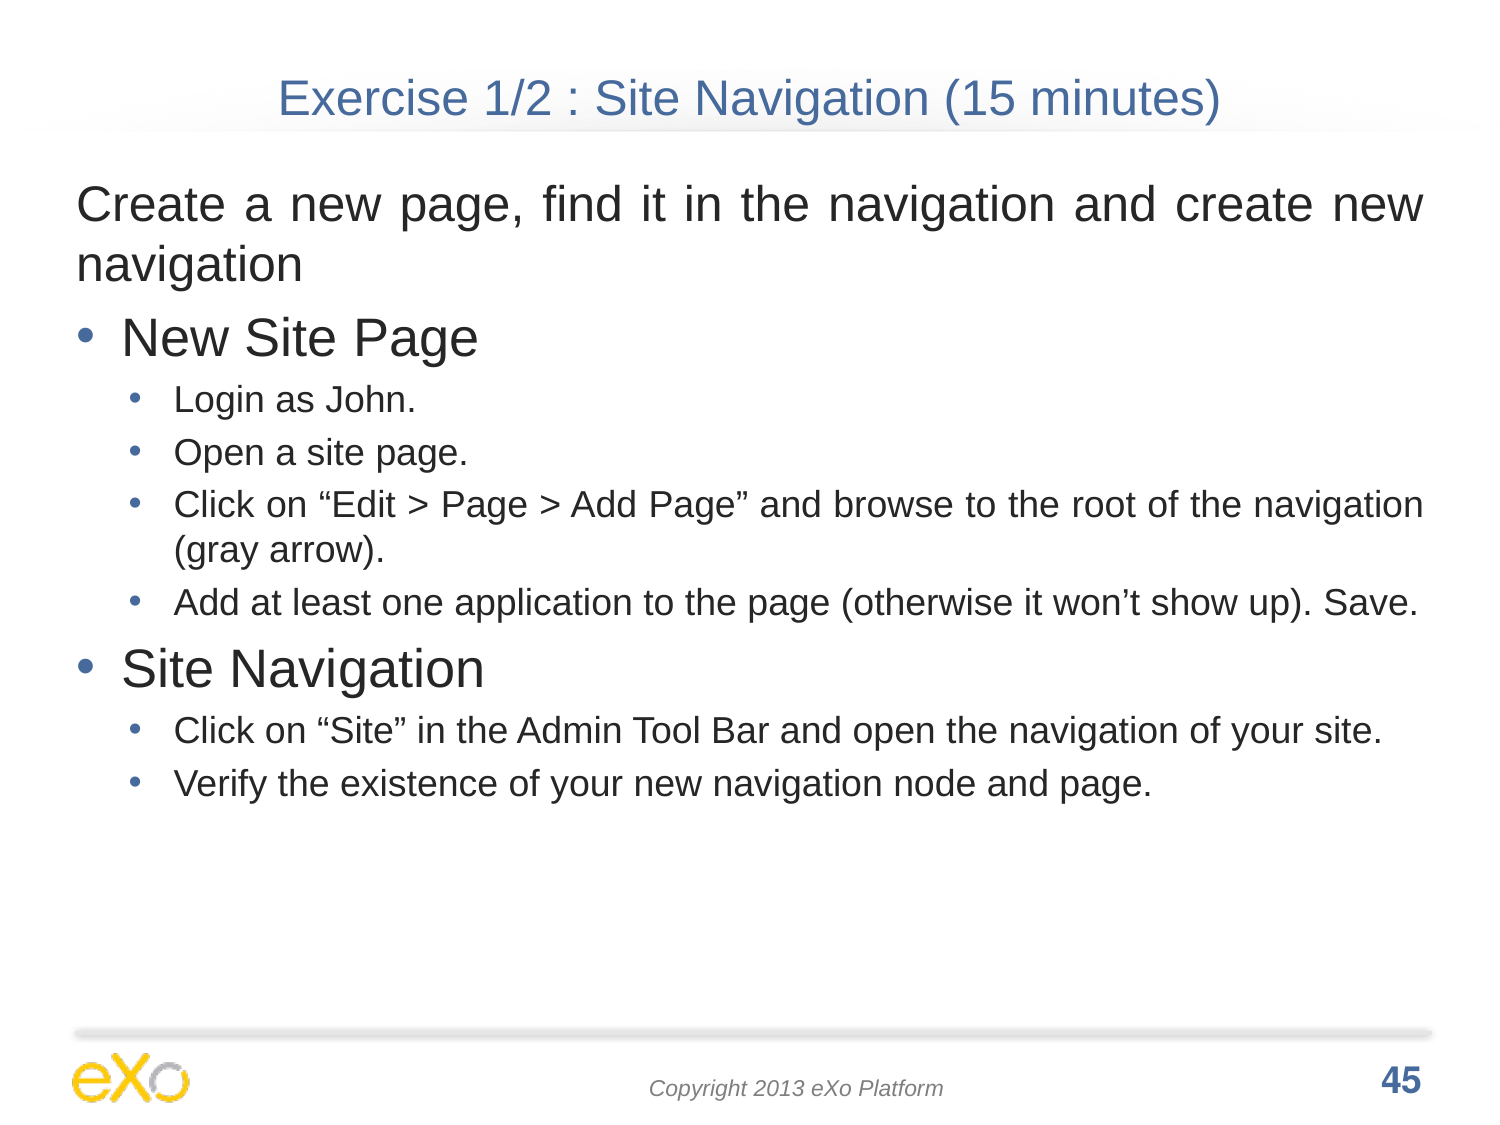

# Exercise 1/2 : Site Navigation (15 minutes)
Create a new page, find it in the navigation and create new navigation
New Site Page
Login as John.
Open a site page.
Click on “Edit > Page > Add Page” and browse to the root of the navigation (gray arrow).
Add at least one application to the page (otherwise it won’t show up). Save.
Site Navigation
Click on “Site” in the Admin Tool Bar and open the navigation of your site.
Verify the existence of your new navigation node and page.

45
Copyright 2013 eXo Platform